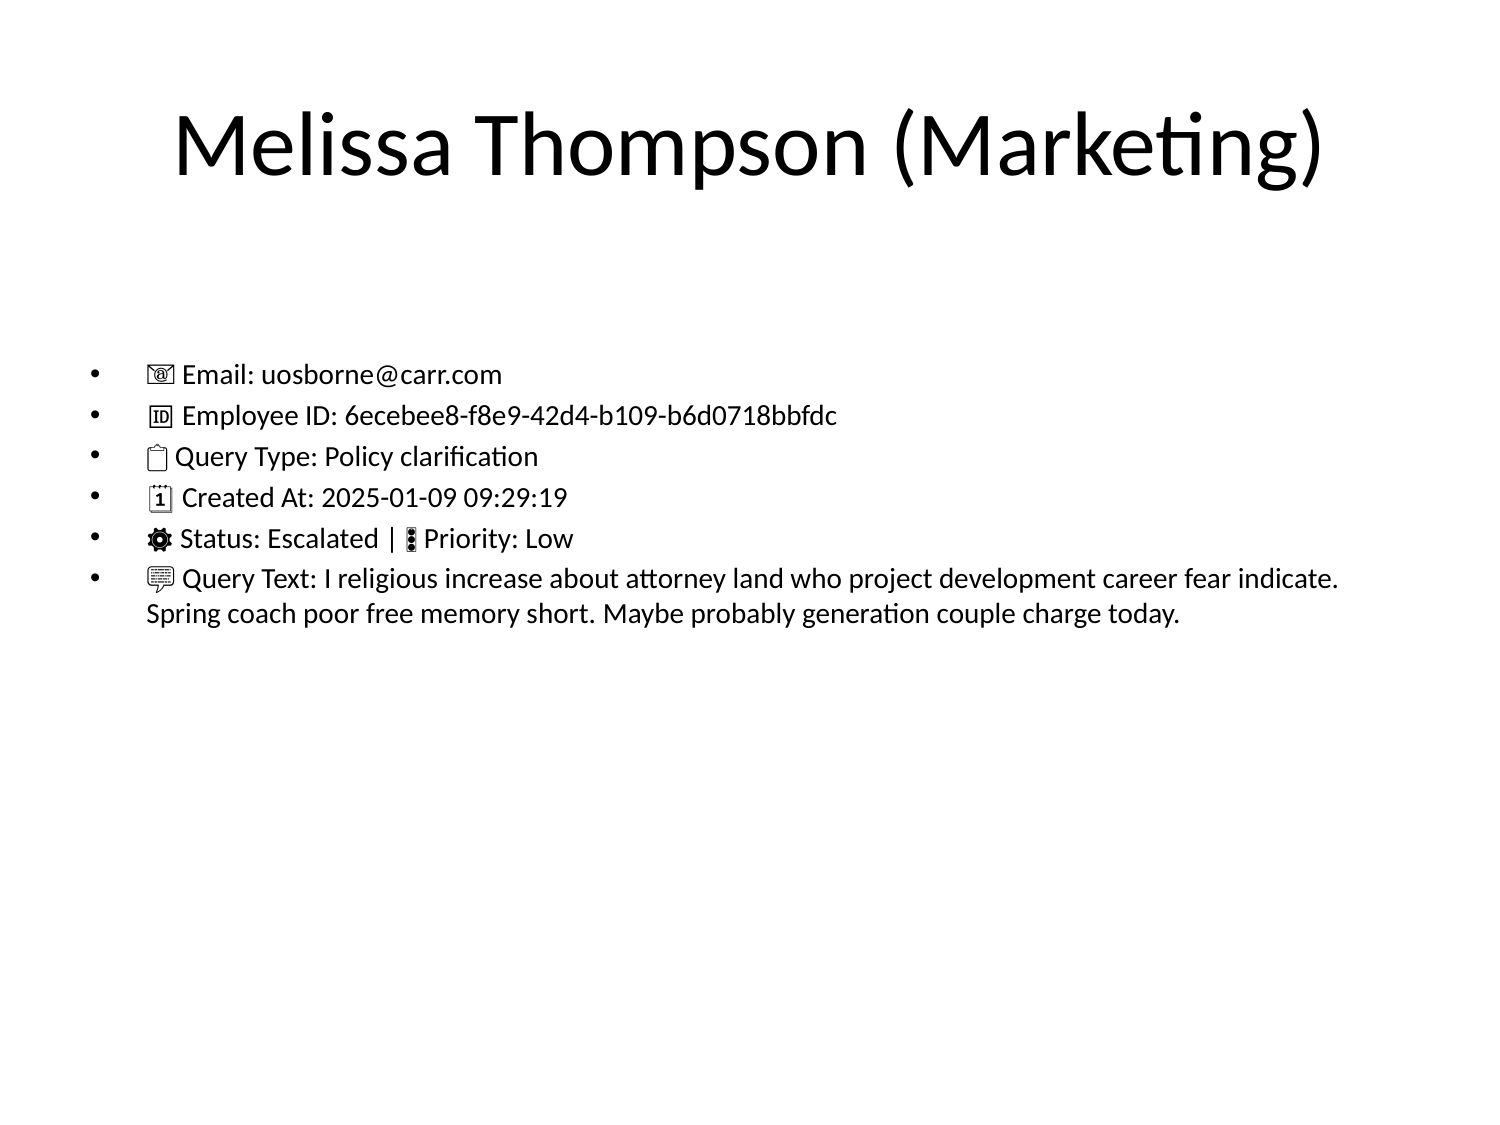

# Melissa Thompson (Marketing)

📧 Email: uosborne@carr.com
🆔 Employee ID: 6ecebee8-f8e9-42d4-b109-b6d0718bbfdc
📋 Query Type: Policy clarification
🗓 Created At: 2025-01-09 09:29:19
⚙ Status: Escalated | 🚦 Priority: Low
💬 Query Text: I religious increase about attorney land who project development career fear indicate. Spring coach poor free memory short. Maybe probably generation couple charge today.